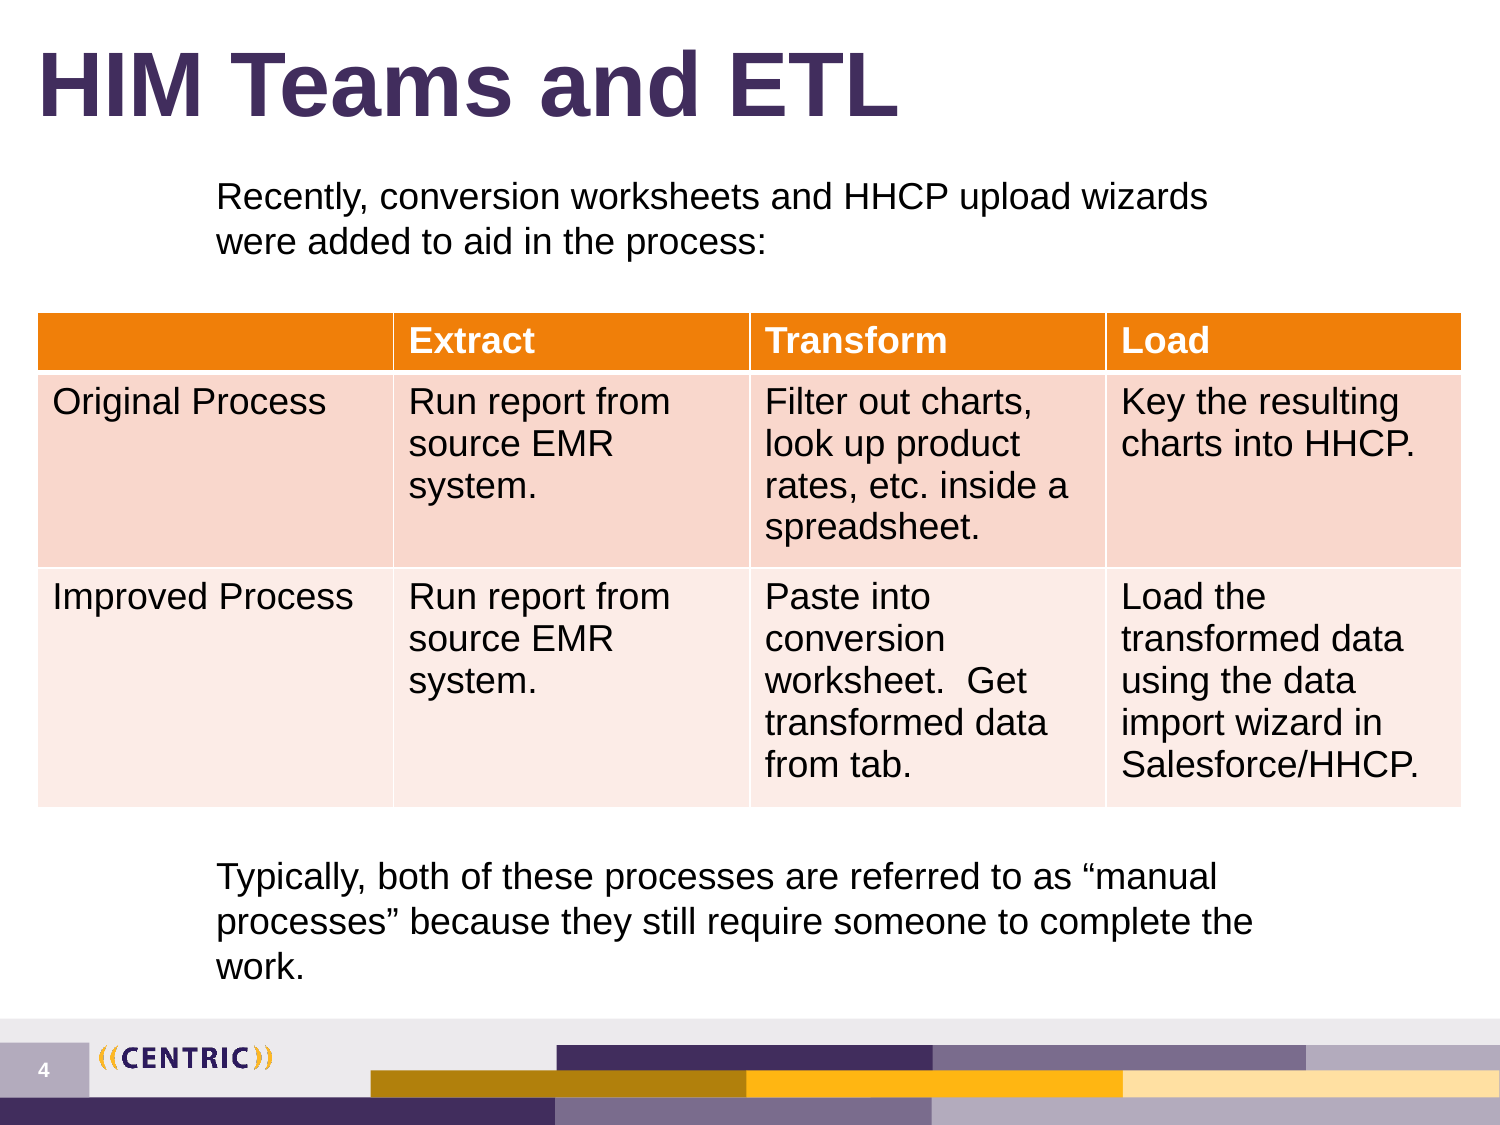

# HIM Teams and ETL
Recently, conversion worksheets and HHCP upload wizards were added to aid in the process:
|  | Extract | Transform | Load |
| --- | --- | --- | --- |
| Original Process | Run report from source EMR system. | Filter out charts, look up product rates, etc. inside a spreadsheet. | Key the resulting charts into HHCP. |
| Improved Process | Run report from source EMR system. | Paste into conversion worksheet. Get transformed data from tab. | Load the transformed data using the data import wizard in Salesforce/HHCP. |
Typically, both of these processes are referred to as “manual processes” because they still require someone to complete the work.
4